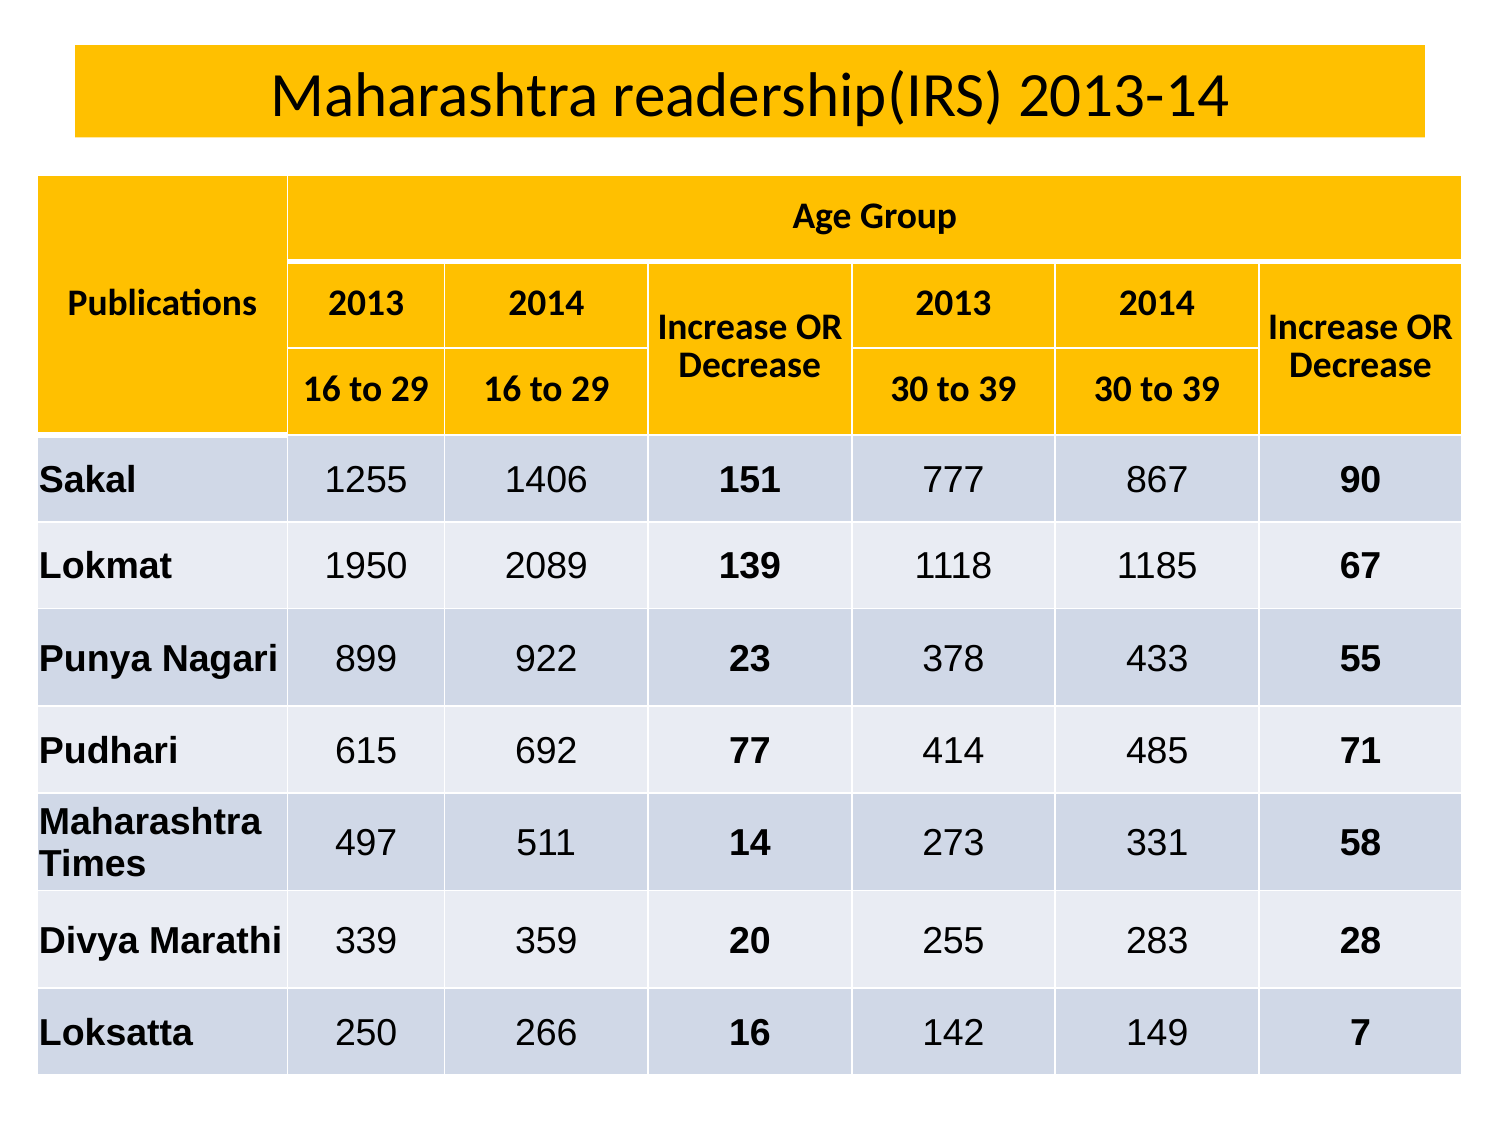

# Maharashtra readership(IRS) 2013-14
| Publications | Age Group |  |  |  |  |  |
| --- | --- | --- | --- | --- | --- | --- |
|  | 2013 | 2014 | Increase OR Decrease | 2013 | 2014 | Increase OR Decrease |
|  | 16 to 29 | 16 to 29 |  | 30 to 39 | 30 to 39 |  |
| Sakal | 1255 | 1406 | 151 | 777 | 867 | 90 |
| Lokmat | 1950 | 2089 | 139 | 1118 | 1185 | 67 |
| Punya Nagari | 899 | 922 | 23 | 378 | 433 | 55 |
| Pudhari | 615 | 692 | 77 | 414 | 485 | 71 |
| Maharashtra Times | 497 | 511 | 14 | 273 | 331 | 58 |
| Divya Marathi | 339 | 359 | 20 | 255 | 283 | 28 |
| Loksatta | 250 | 266 | 16 | 142 | 149 | 7 |